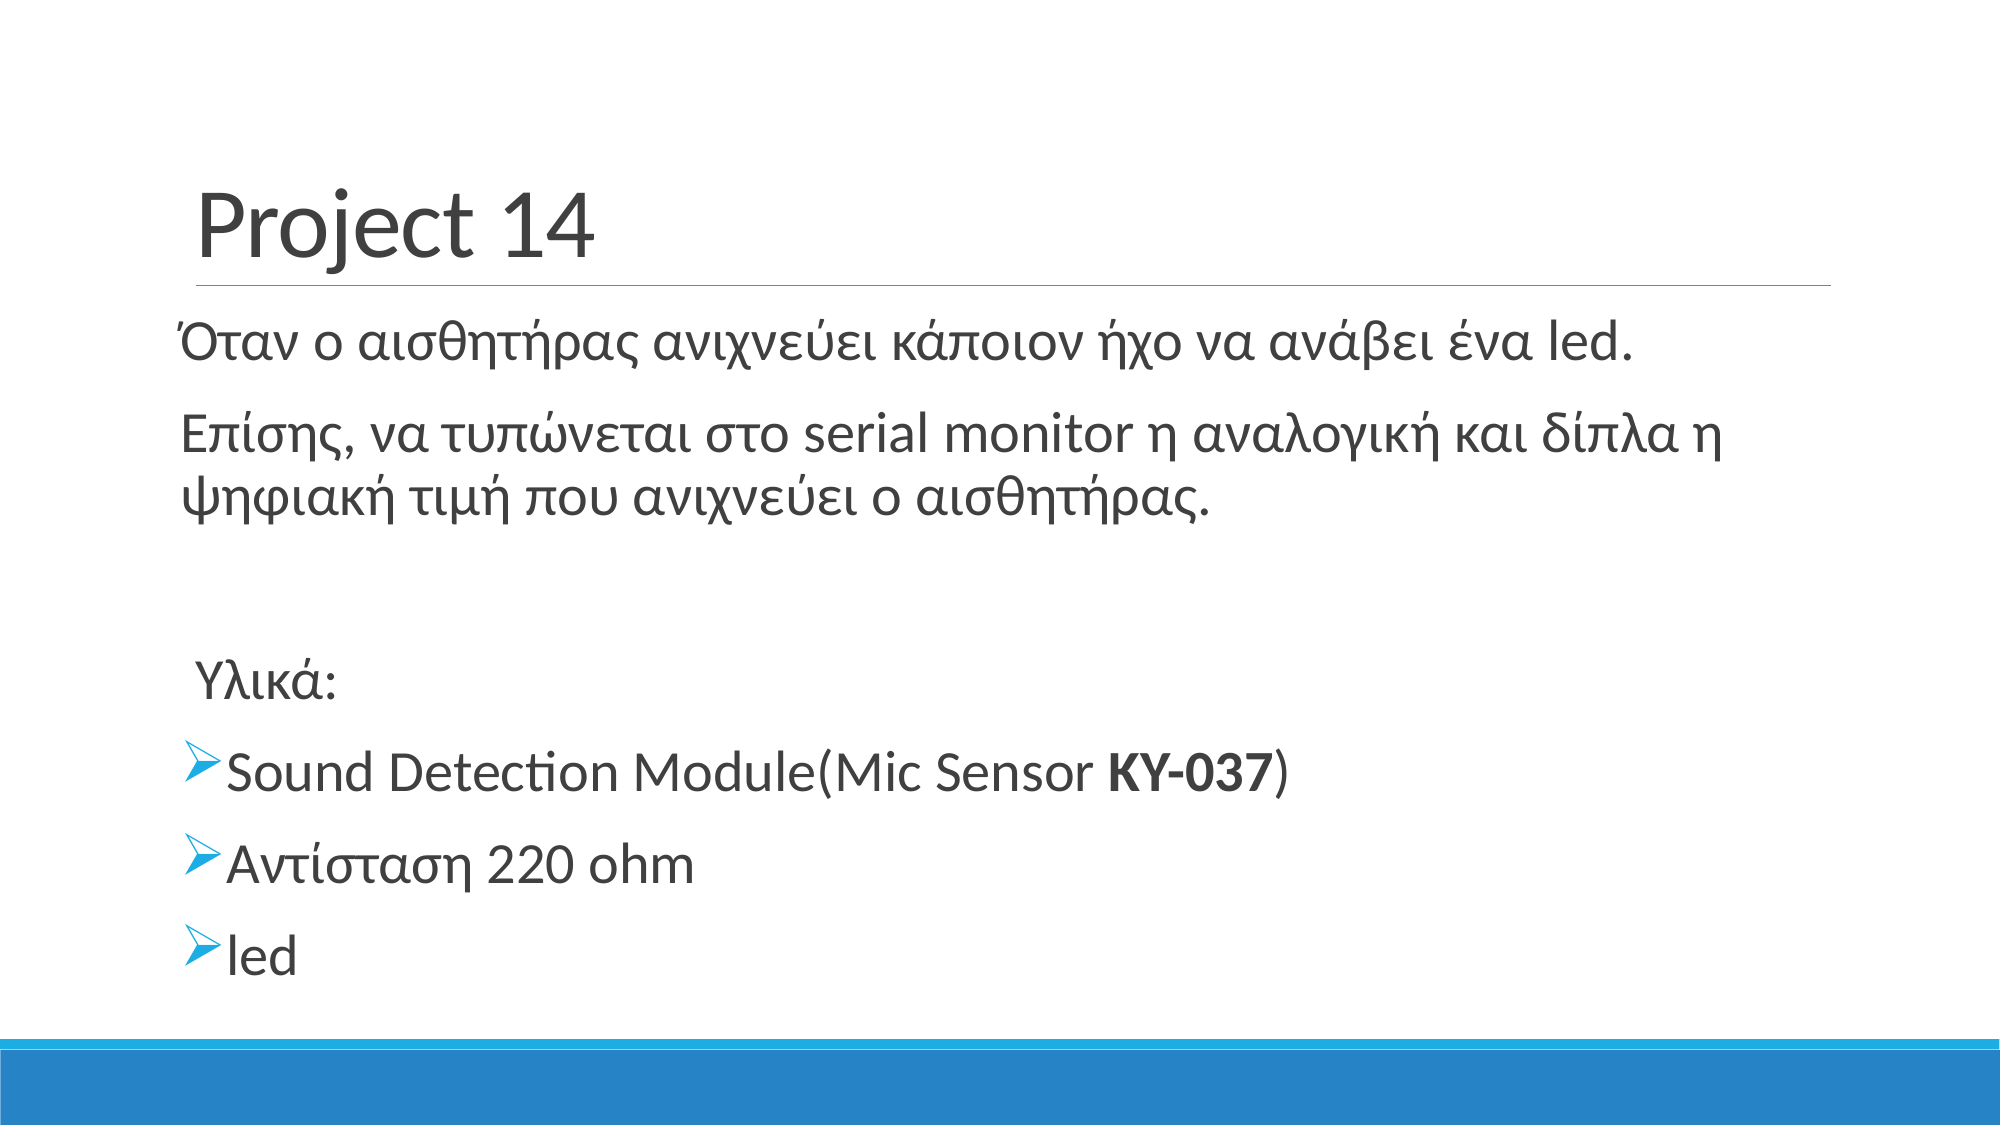

# Project 14
Όταν ο αισθητήρας ανιχνεύει κάποιον ήχο να ανάβει ένα led.
Επίσης, να τυπώνεται στο serial monitor η αναλογική και δίπλα η ψηφιακή τιμή που ανιχνεύει ο αισθητήρας.

Υλικά:
Sound Detection Module(Mic Sensor KY-037)
Αντίσταση 220 ohm
led